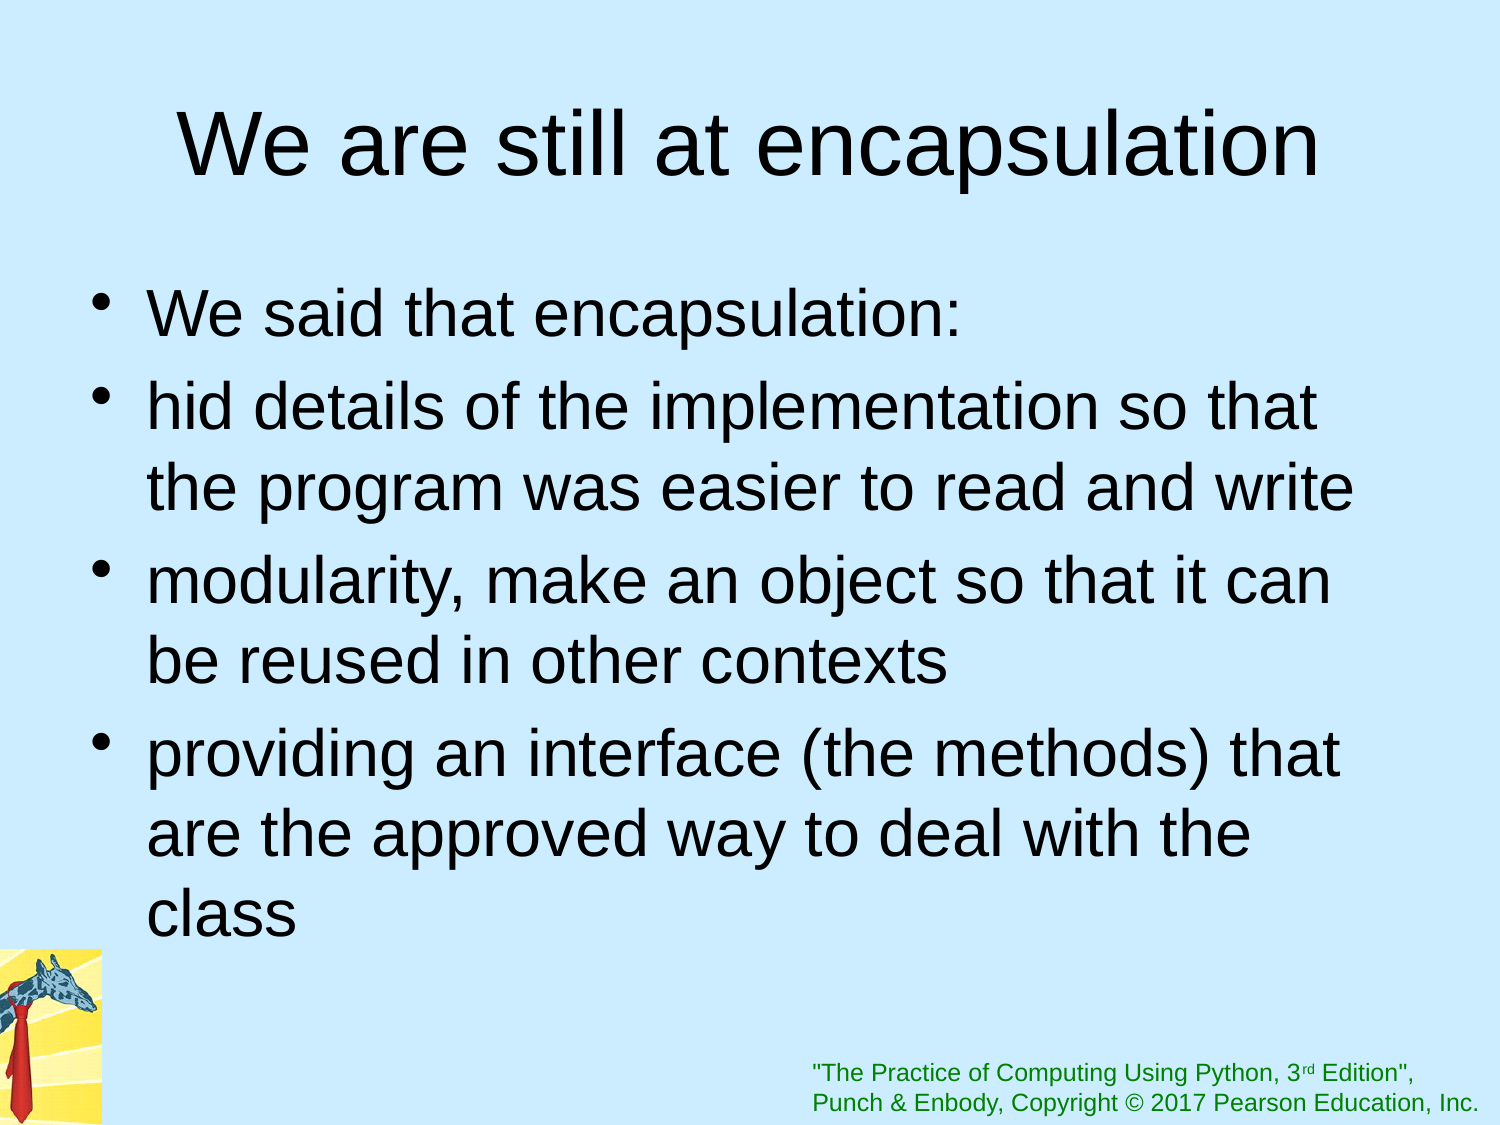

# We are still at encapsulation
We said that encapsulation:
hid details of the implementation so that the program was easier to read and write
modularity, make an object so that it can be reused in other contexts
providing an interface (the methods) that are the approved way to deal with the class